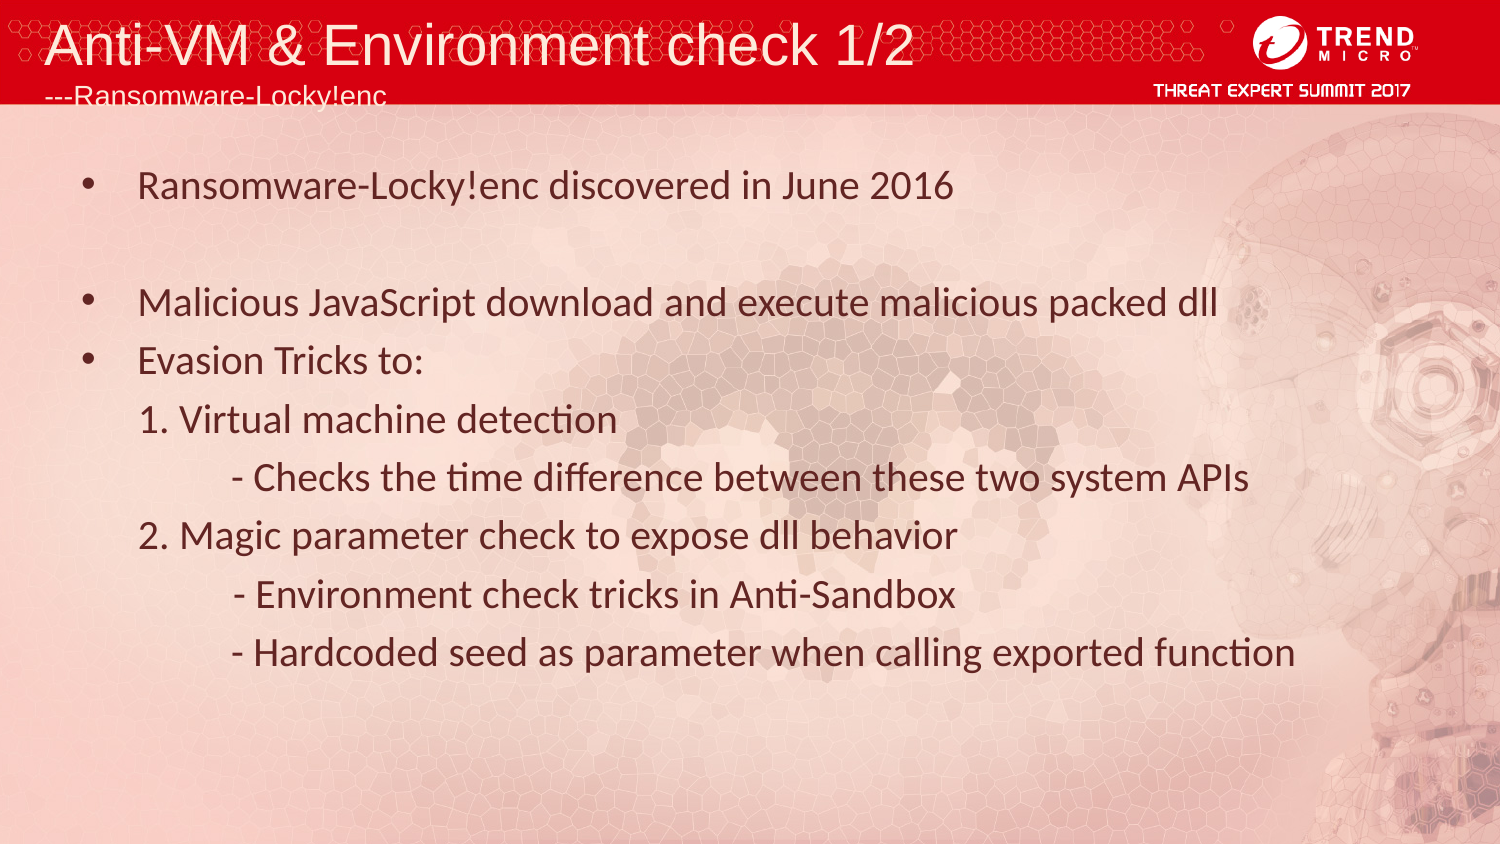

# Anti-VM & Environment check 1/2 ---Ransomware-Locky!enc
Ransomware-Locky!enc discovered in June 2016

Malicious JavaScript download and execute malicious packed dll
Evasion Tricks to:
      1. Virtual machine detection
	- Checks the time difference between these two system APIs
      2. Magic parameter check to expose dll behavior
                - Environment check tricks in Anti-Sandbox
	- Hardcoded seed as parameter when calling exported function